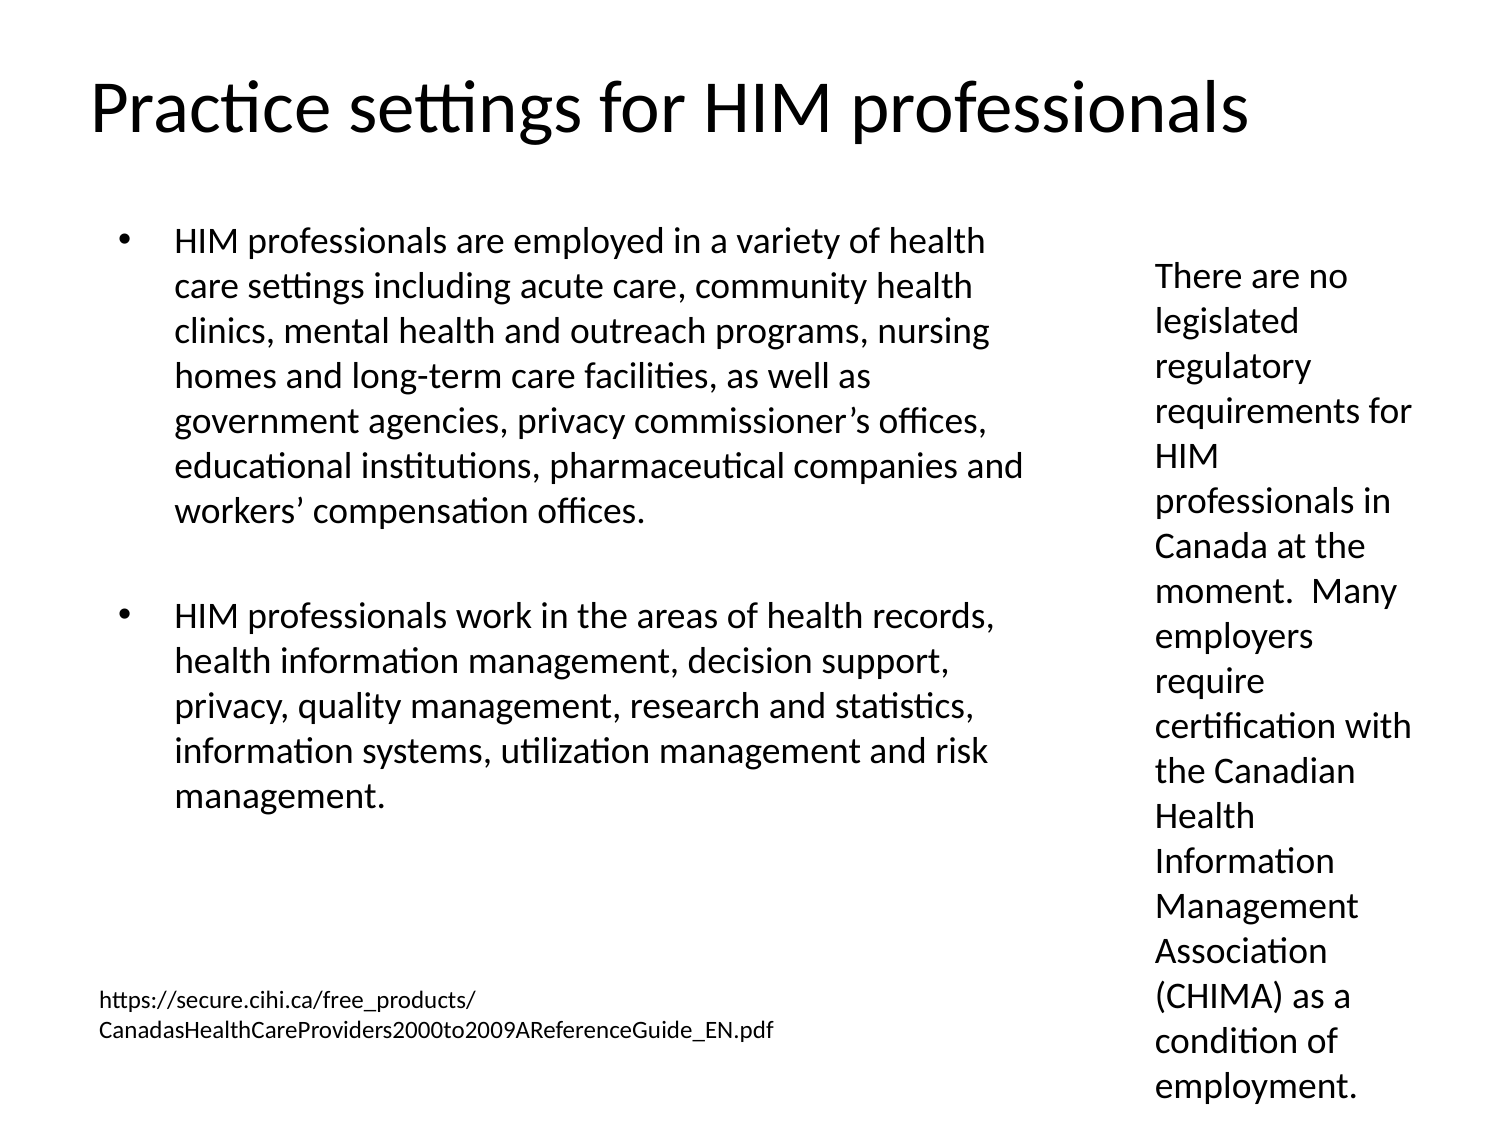

# Practice settings for HIM professionals
HIM professionals are employed in a variety of health care settings including acute care, community health clinics, mental health and outreach programs, nursing homes and long-term care facilities, as well as government agencies, privacy commissioner’s offices, educational institutions, pharmaceutical companies and workers’ compensation offices.

HIM professionals work in the areas of health records, health information management, decision support, privacy, quality management, research and statistics, information systems, utilization management and risk management.
There are no legislated regulatory requirements for HIM professionals in Canada at the moment.  Many employers require certification with the Canadian Health Information Management Association (CHIMA) as a condition of employment.
https://secure.cihi.ca/free_products/CanadasHealthCareProviders2000to2009AReferenceGuide_EN.pdf